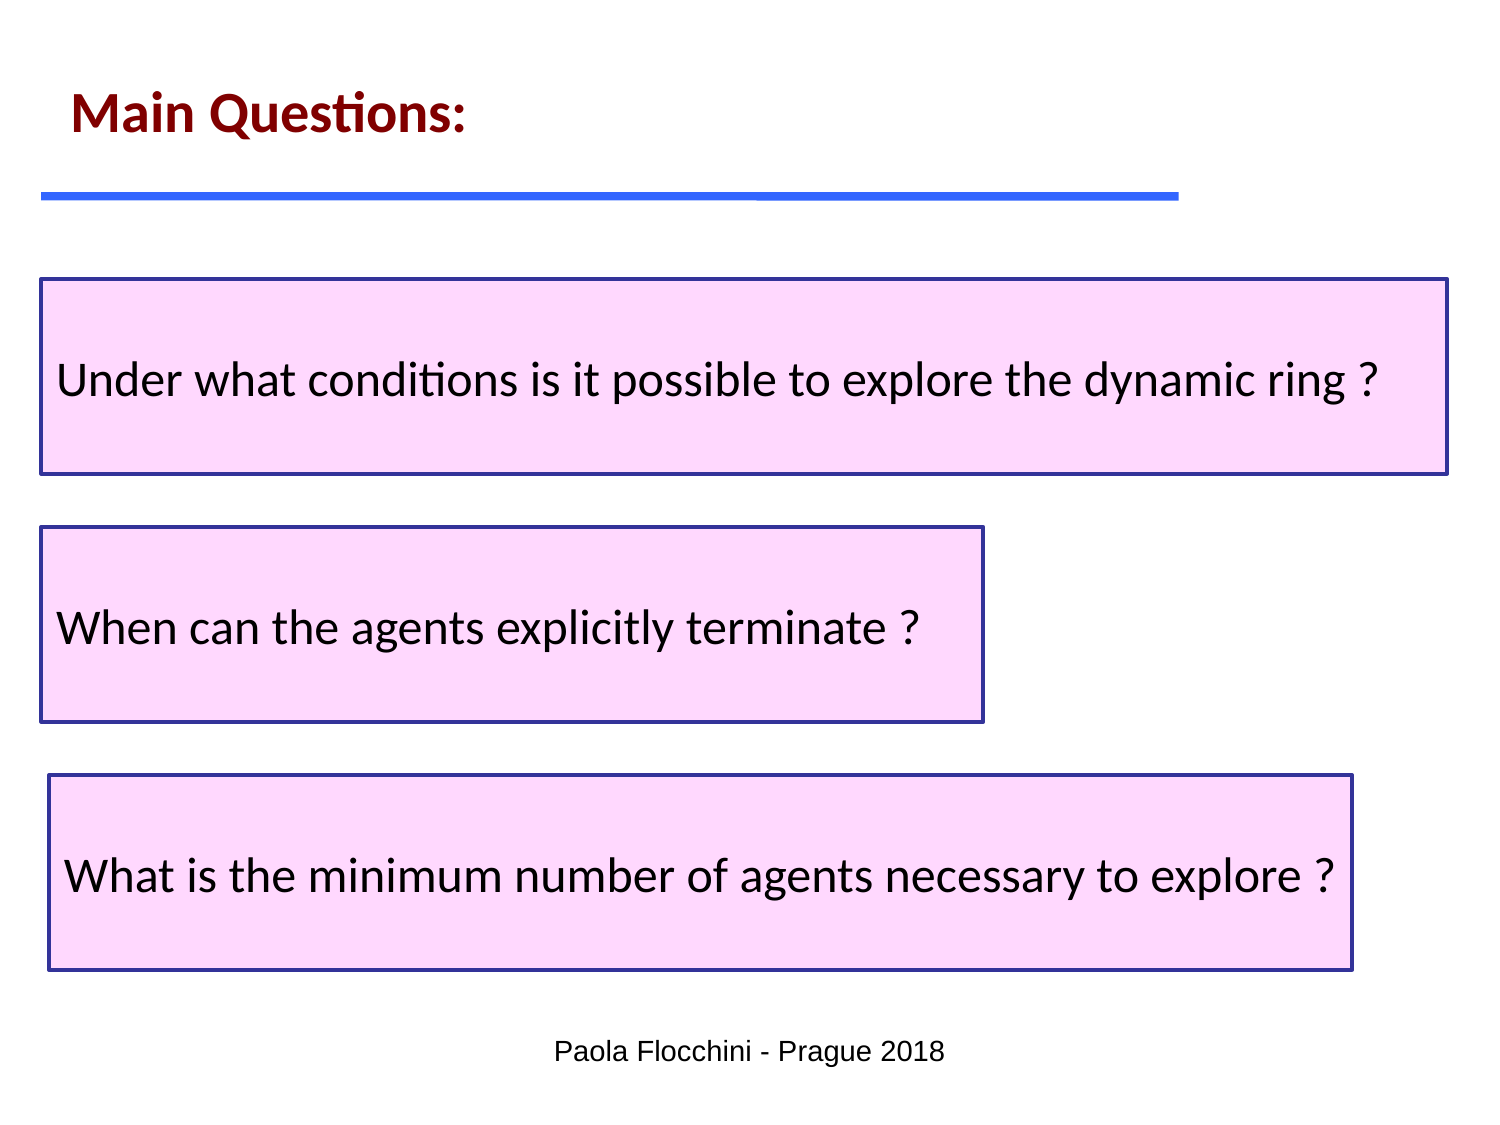

Main Questions:

Under what conditions is it possible to explore the dynamic ring ?

When can the agents explicitly terminate ?

What is the minimum number of agents necessary to explore ?

Paola Flocchini - Prague 2018